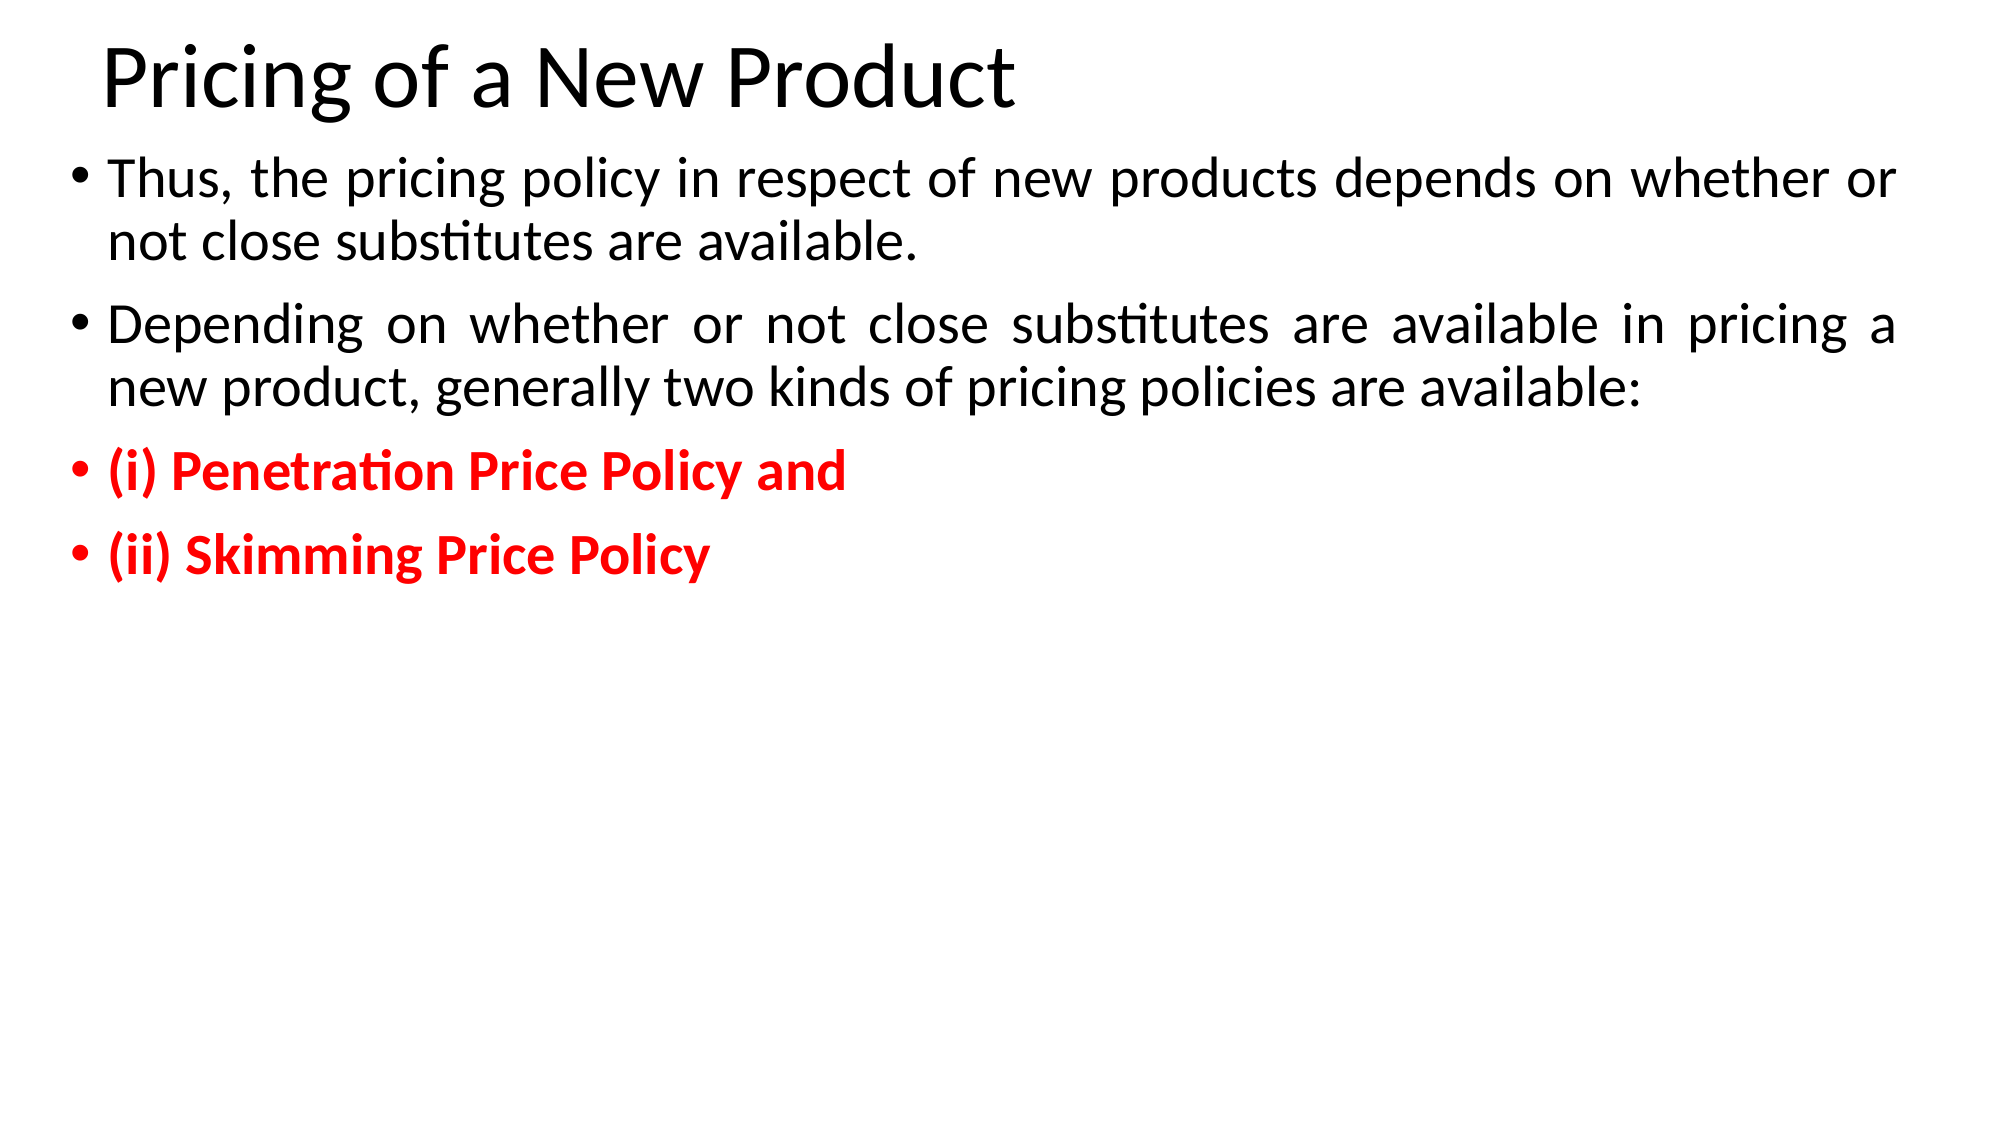

# Pricing of a New Product
Thus, the pricing policy in respect of new products depends on whether or not close substitutes are available.
Depending on whether or not close substitutes are available in pricing a new product, generally two kinds of pricing policies are available:
(i) Penetration Price Policy and
(ii) Skimming Price Policy